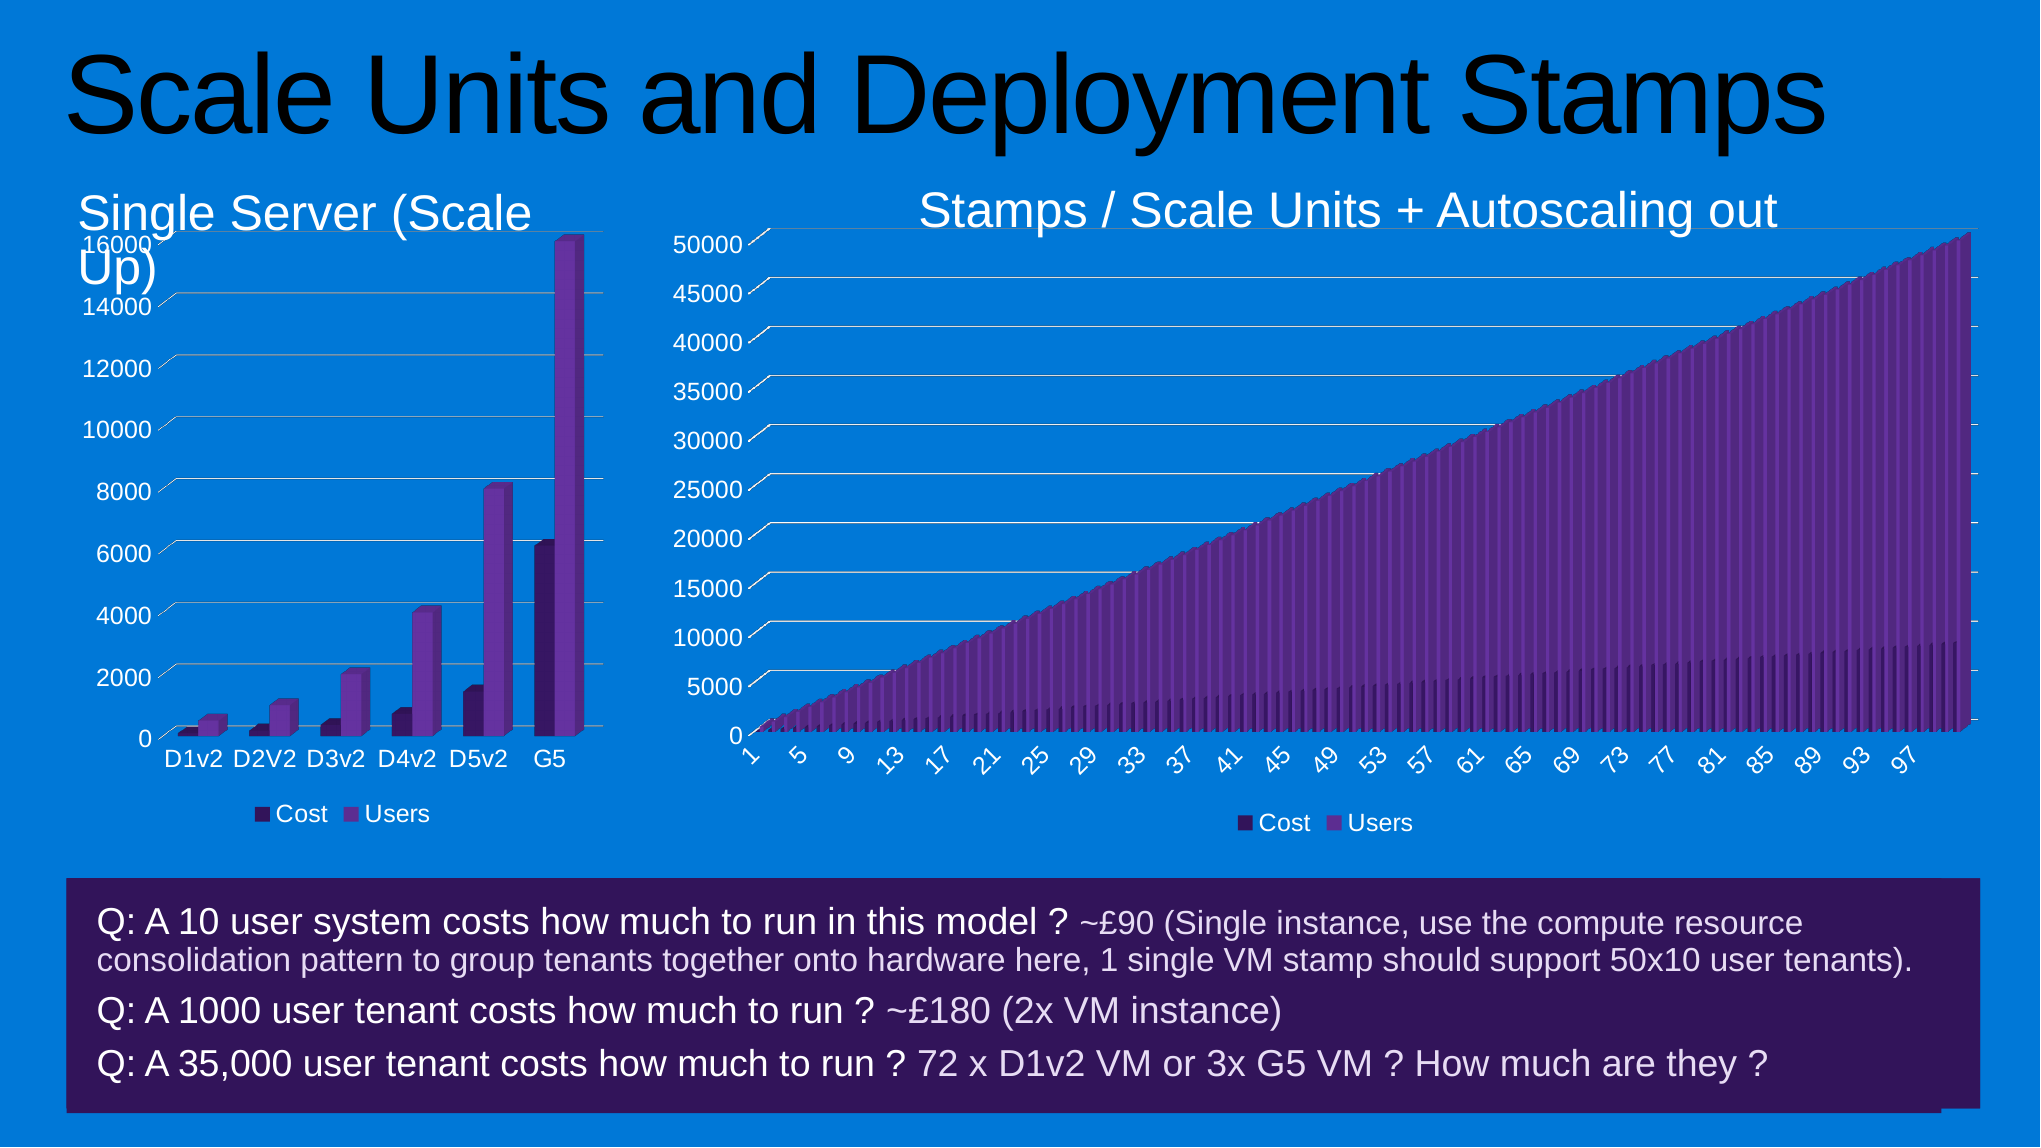

# Scale Units and Deployment Stamps
Stamps / Scale Units + Autoscaling out
Single Server (Scale Up)

[unsupported chart]

[unsupported chart]

Q: A 10 user system costs how much to run in this model ?
Q: A 1000 user tenant costs how much to run ?
Q: A 35,000 user tenant costs how much to run ?
Q: A 10 user system costs how much to run in this model ? ~£90 (Single instance, use the compute resource consolidation pattern to group tenants together onto hardware here, 1 single VM stamp should support 50x10 user tenants).
Q: A 1000 user tenant costs how much to run ? ~£180 (2x VM instance)
Q: A 35,000 user tenant costs how much to run ? 72 x D1v2 VM or 1x D8V2 VM ? How much are they ?
Q: A 10 user system costs how much to run in this model ? ~£90 (Single instance, use the compute resource consolidation pattern to group tenants together onto hardware here, 1 single VM stamp should support 50x10 user tenants).
Q: A 1000 user tenant costs how much to run ? ~£180 (2x VM instance)
Q: A 35,000 user tenant costs how much to run ? 72 x D1v2 VM or 3x G5 VM ? How much are they ?